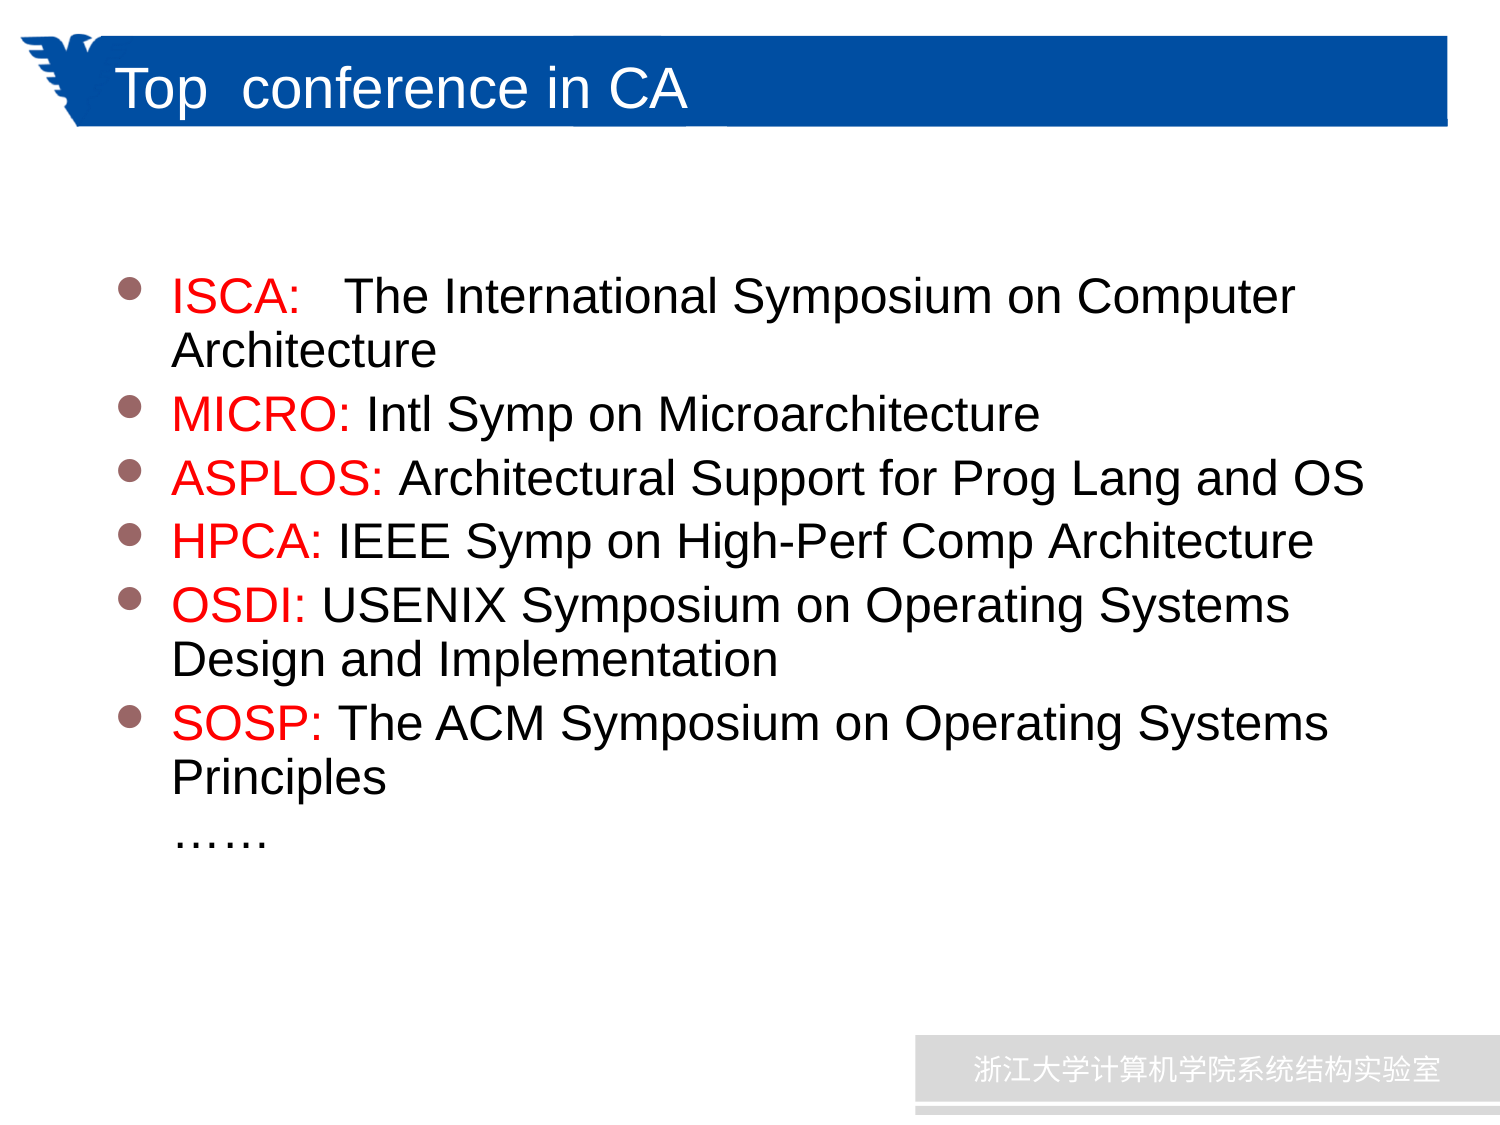

# Top  conference in CA
ISCA:   The International Symposium on Computer Architecture
MICRO: Intl Symp on Microarchitecture
ASPLOS: Architectural Support for Prog Lang and OS
HPCA: IEEE Symp on High-Perf Comp Architecture
OSDI: USENIX Symposium on Operating Systems Design and Implementation
SOSP: The ACM Symposium on Operating Systems Principles
……